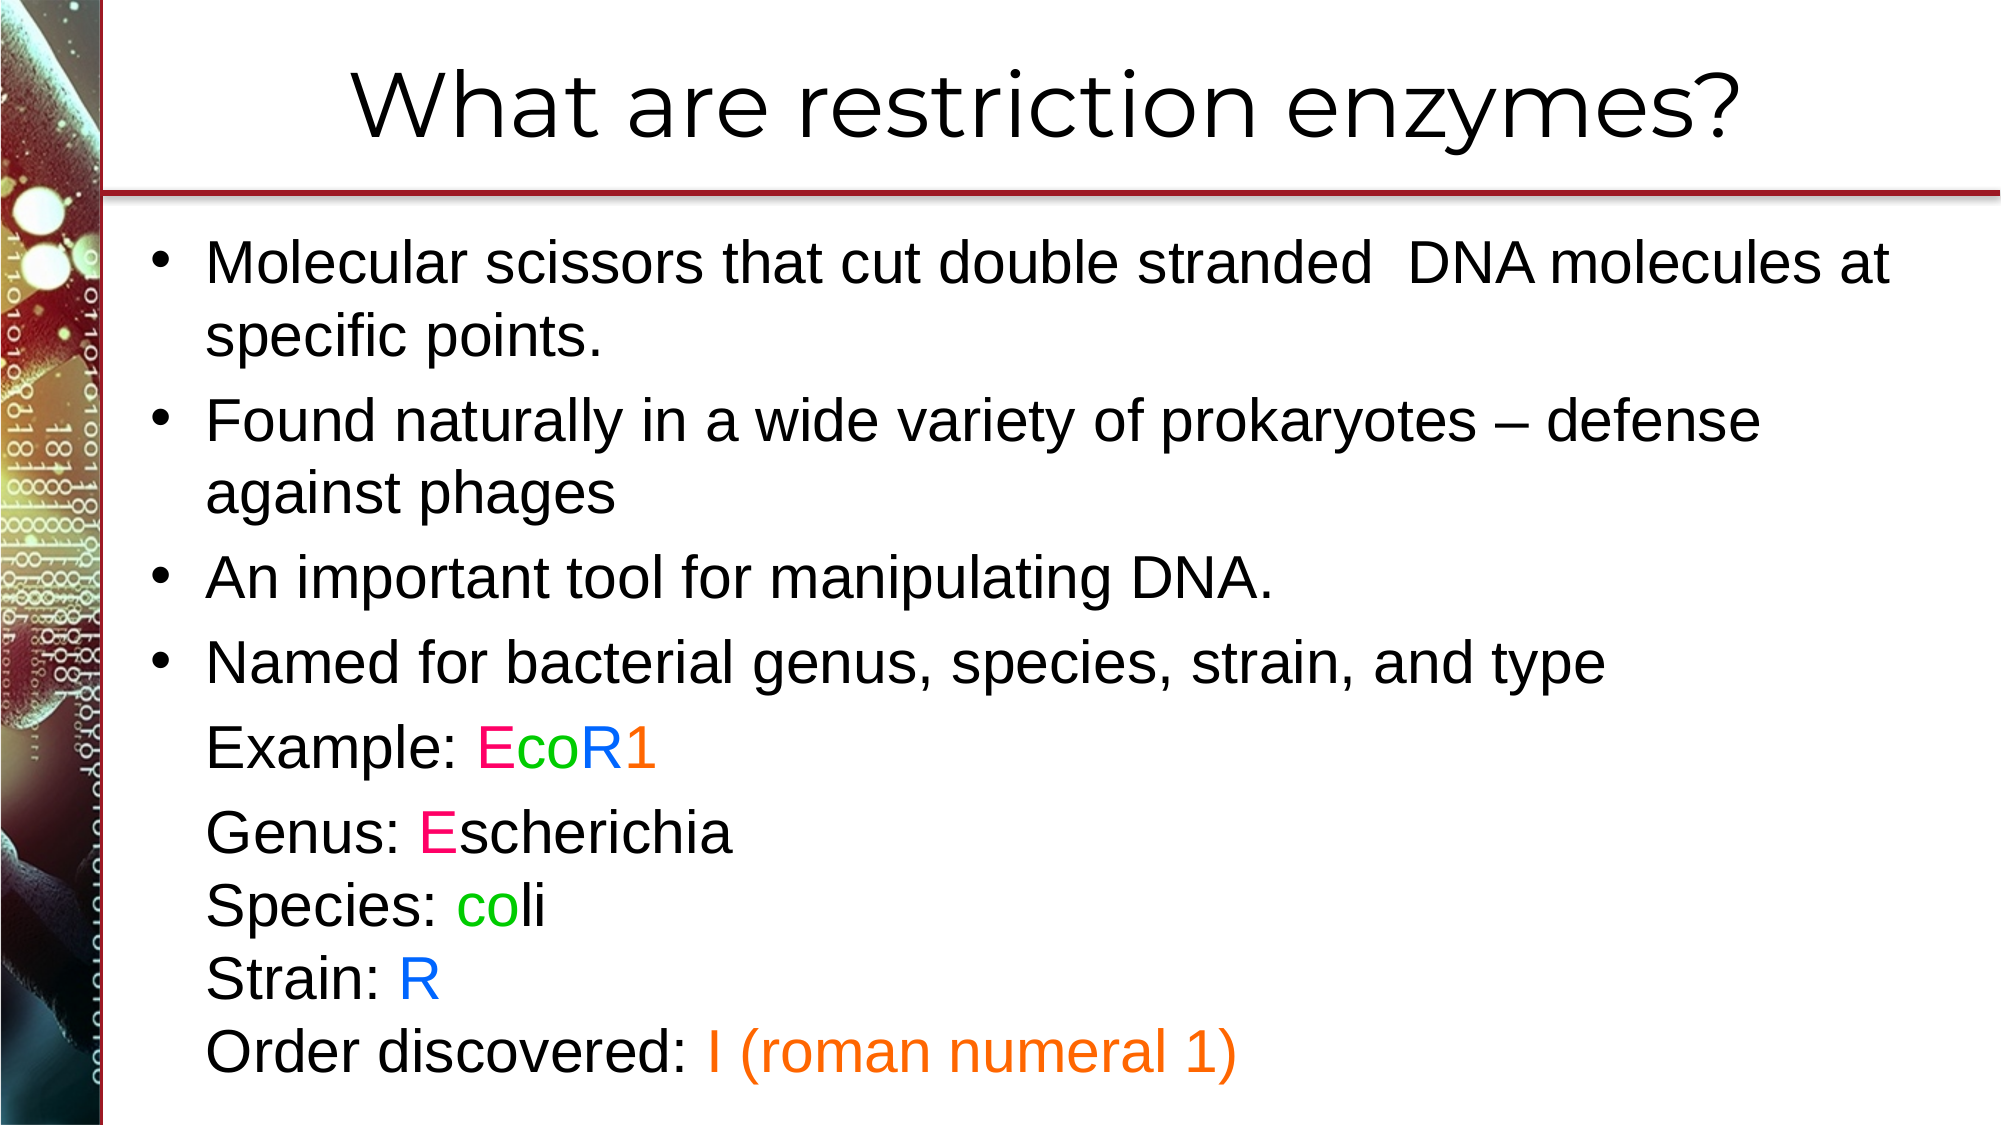

# What are restriction enzymes?
Molecular scissors that cut double stranded  DNA molecules at specific points.
Found naturally in a wide variety of prokaryotes – defense against phages
An important tool for manipulating DNA.
Named for bacterial genus, species, strain, and type
			Example: EcoR1
				Genus: Escherichia
			Species: coli
			Strain: R
			Order discovered: I (roman numeral 1)